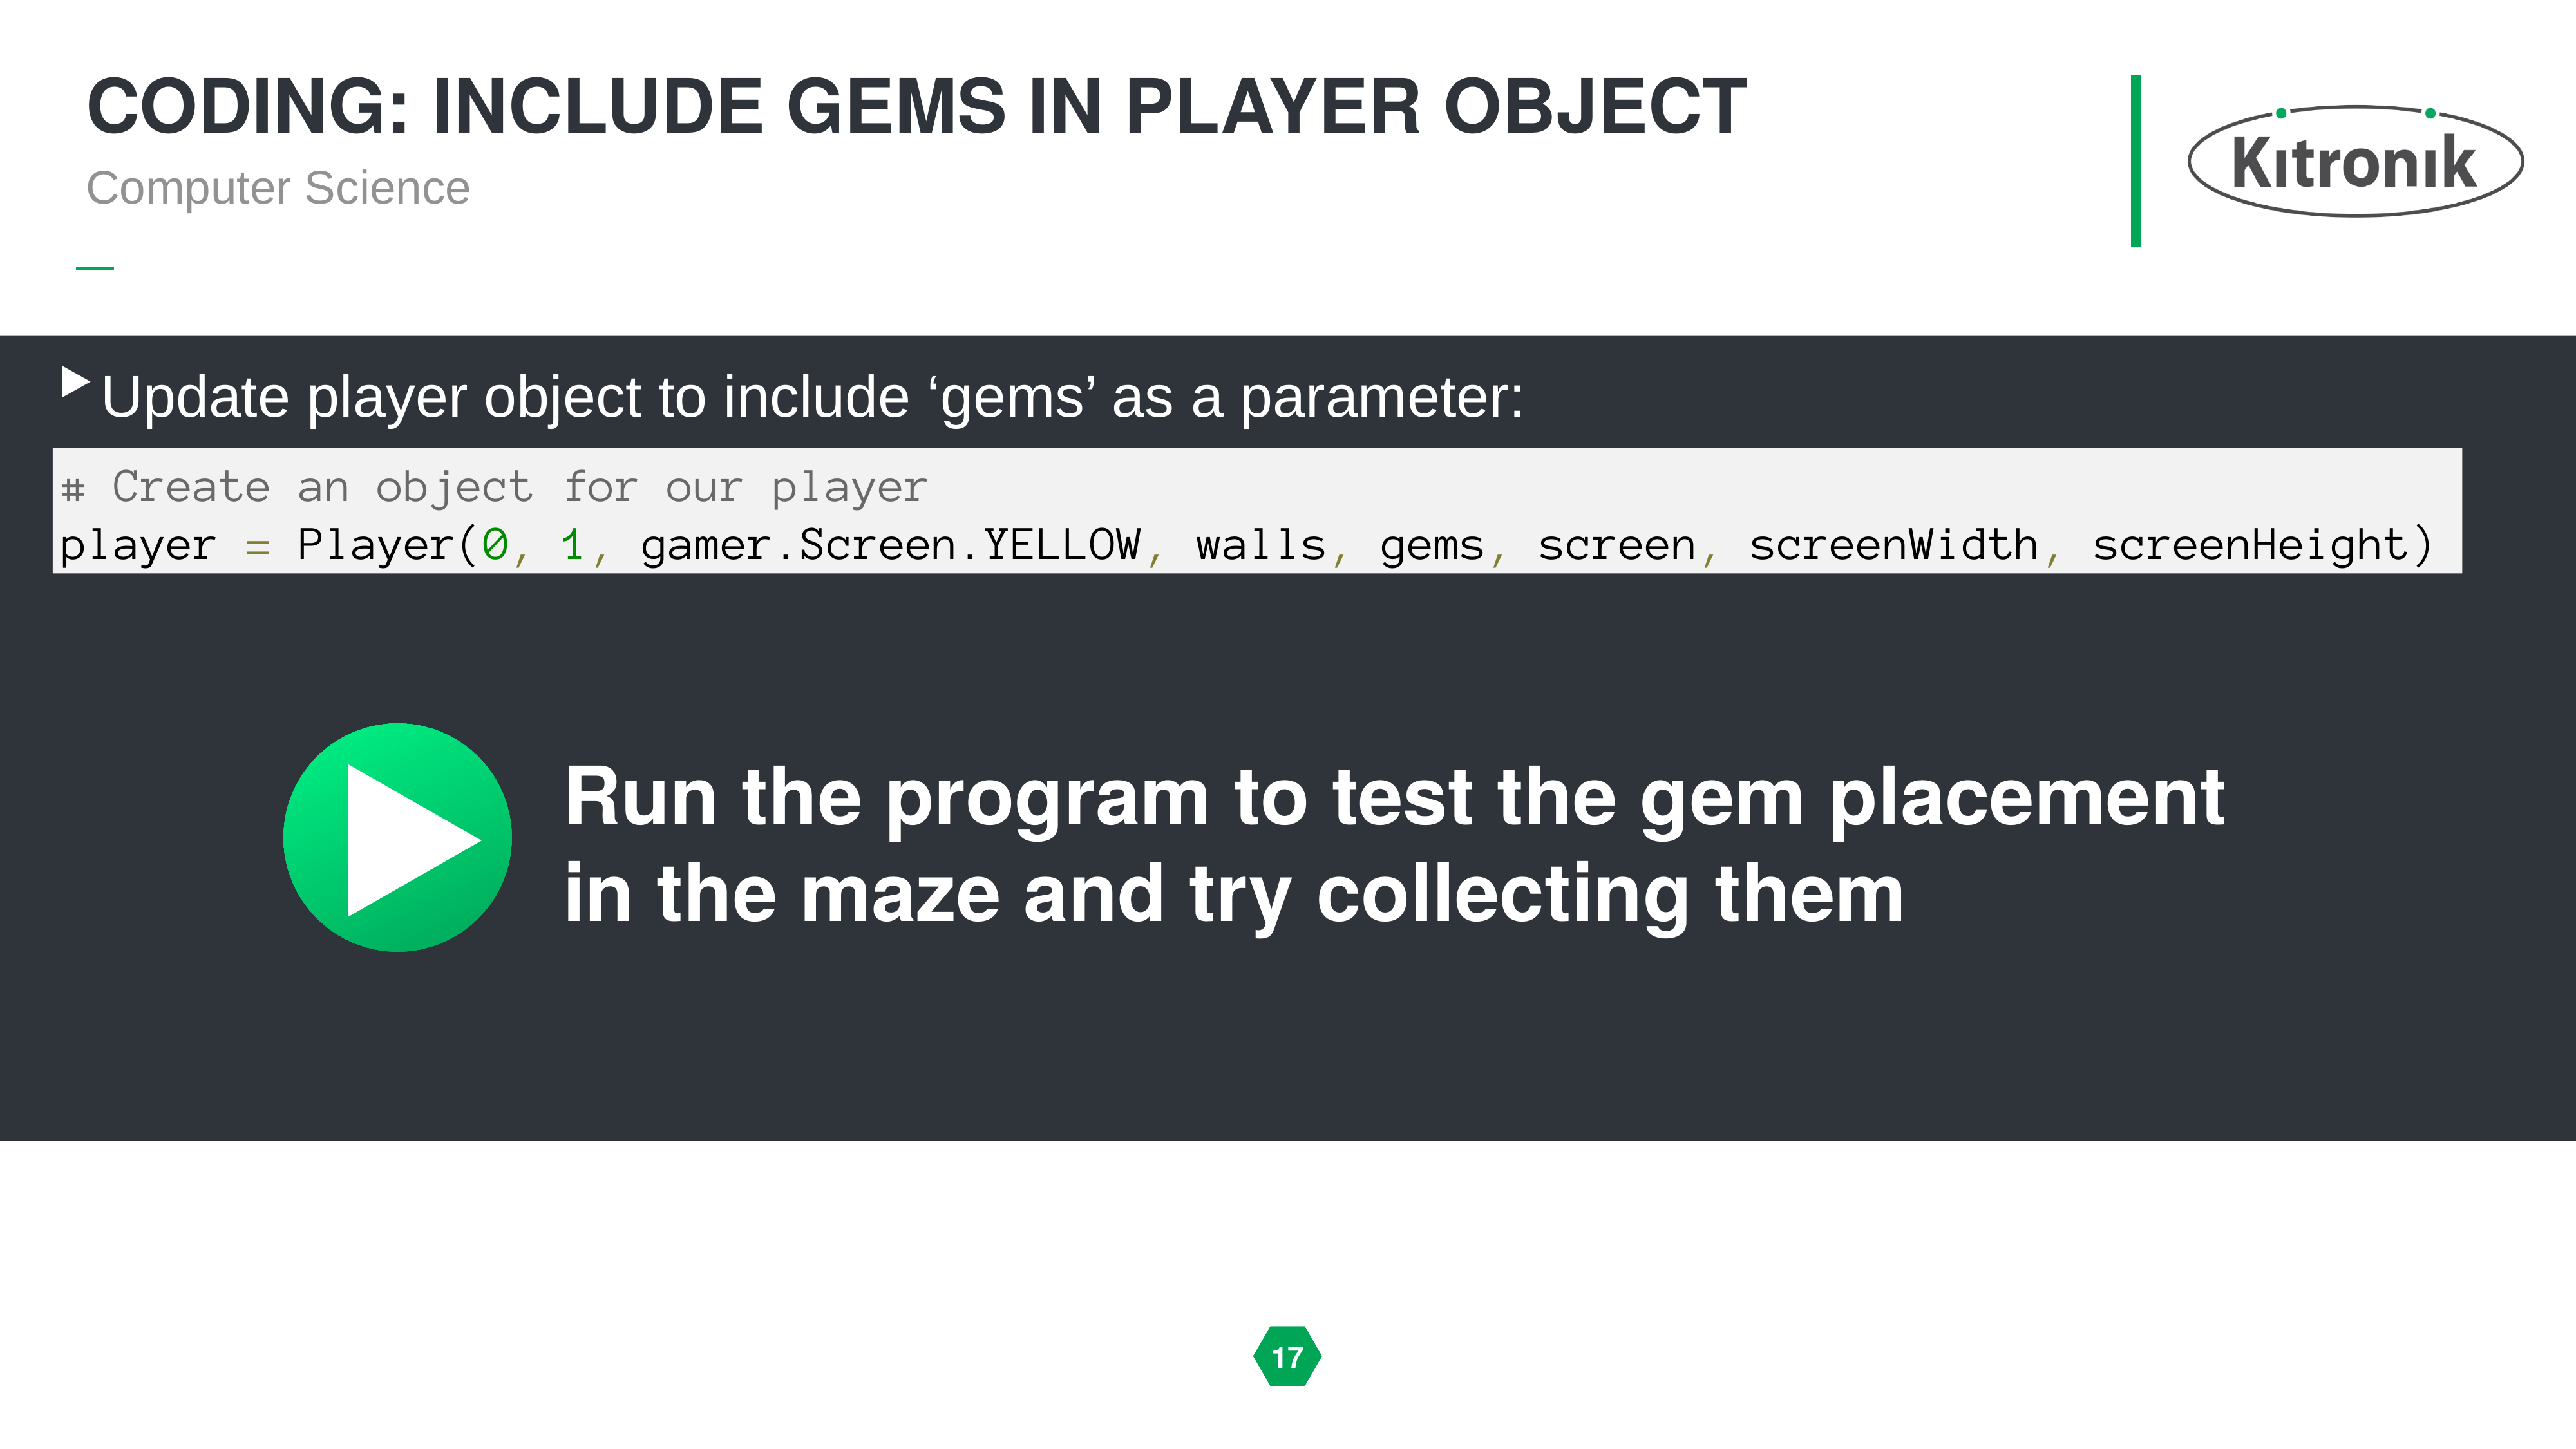

# Coding: include gems in player object
Computer Science

Update player object to include ‘gems’ as a parameter:
# Create an object for our player
player = Player(0, 1, gamer.Screen.YELLOW, walls, gems, screen, screenWidth, screenHeight)

Run the program to test the gem placement in the maze and try collecting them

17